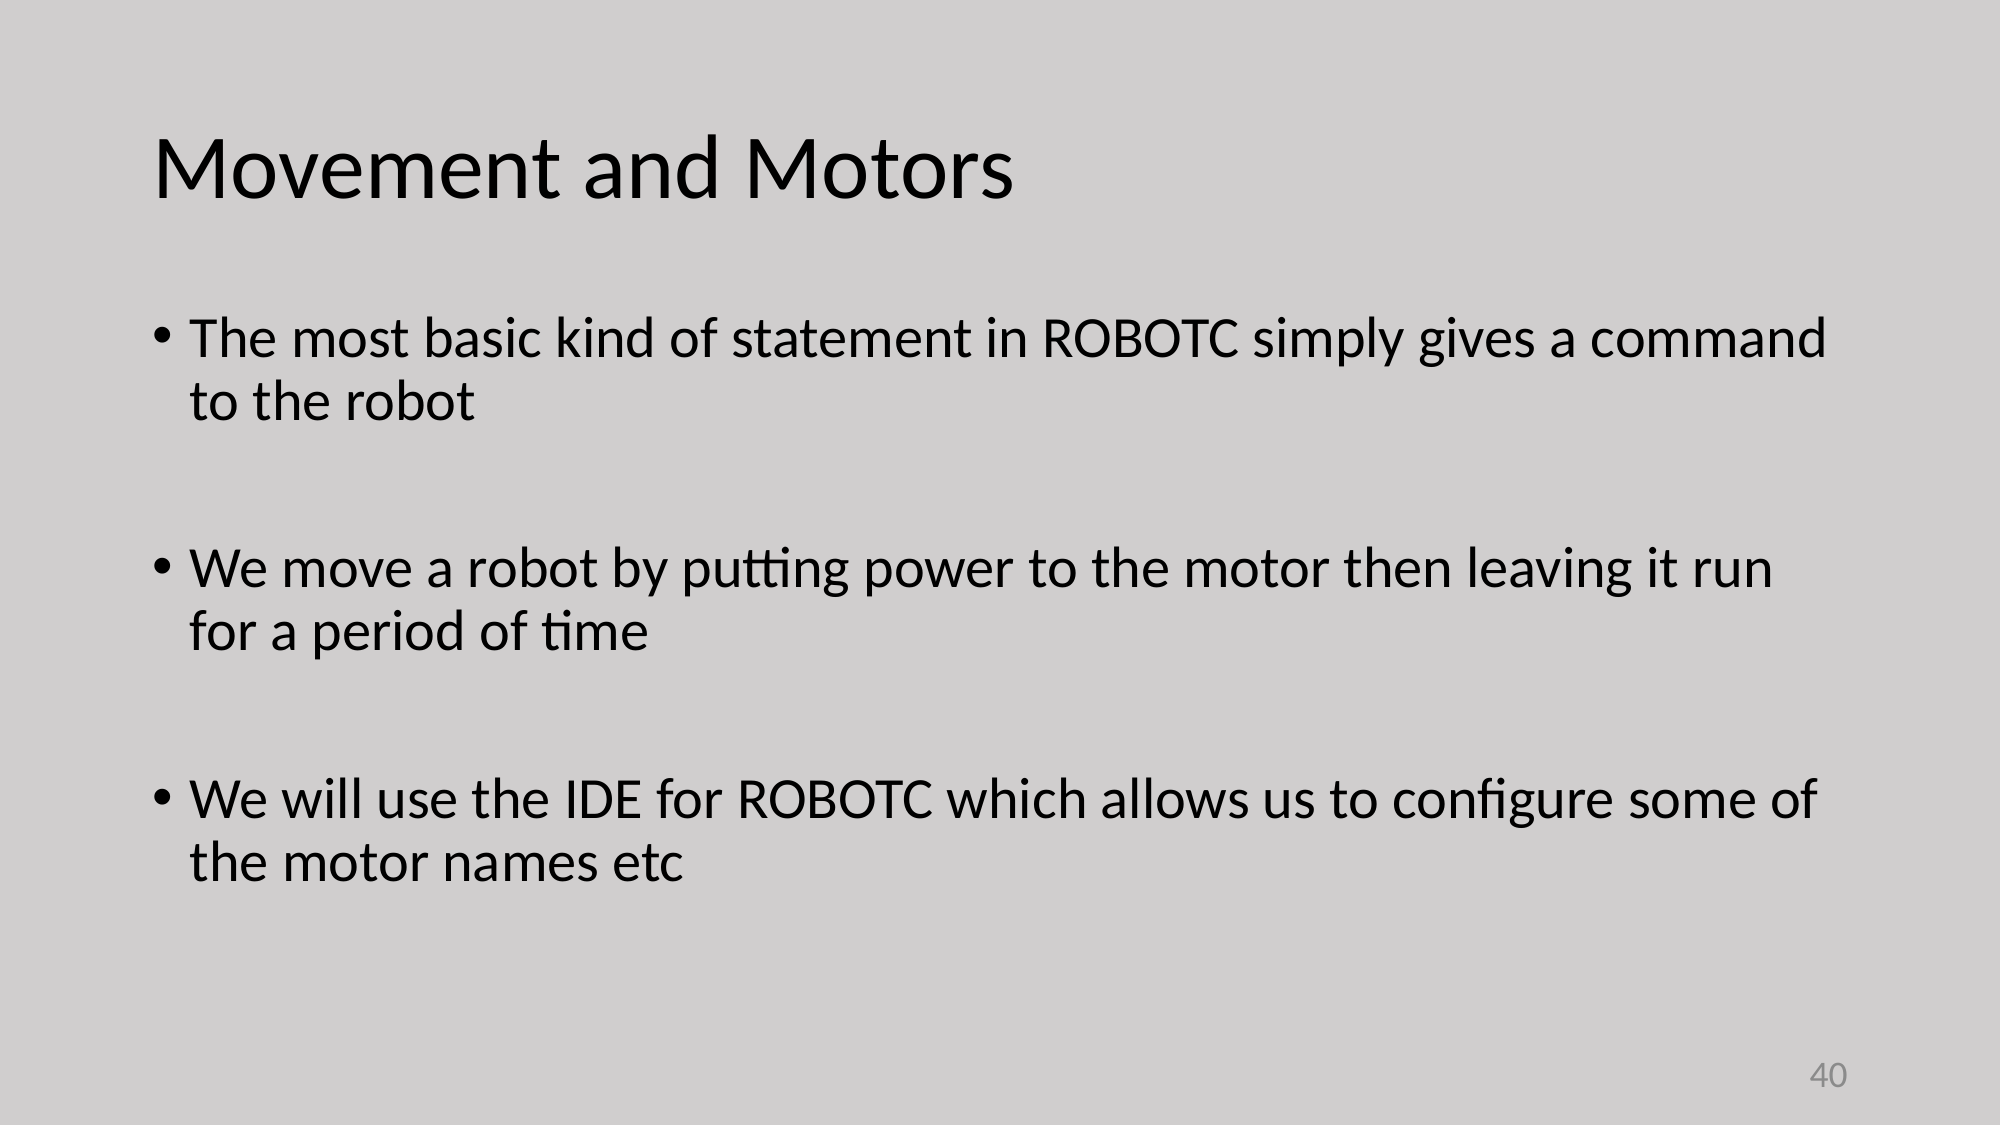

# Movement and Motors
The most basic kind of statement in ROBOTC simply gives a command to the robot

We move a robot by putting power to the motor then leaving it run for a period of time

We will use the IDE for ROBOTC which allows us to configure some of the motor names etc

40